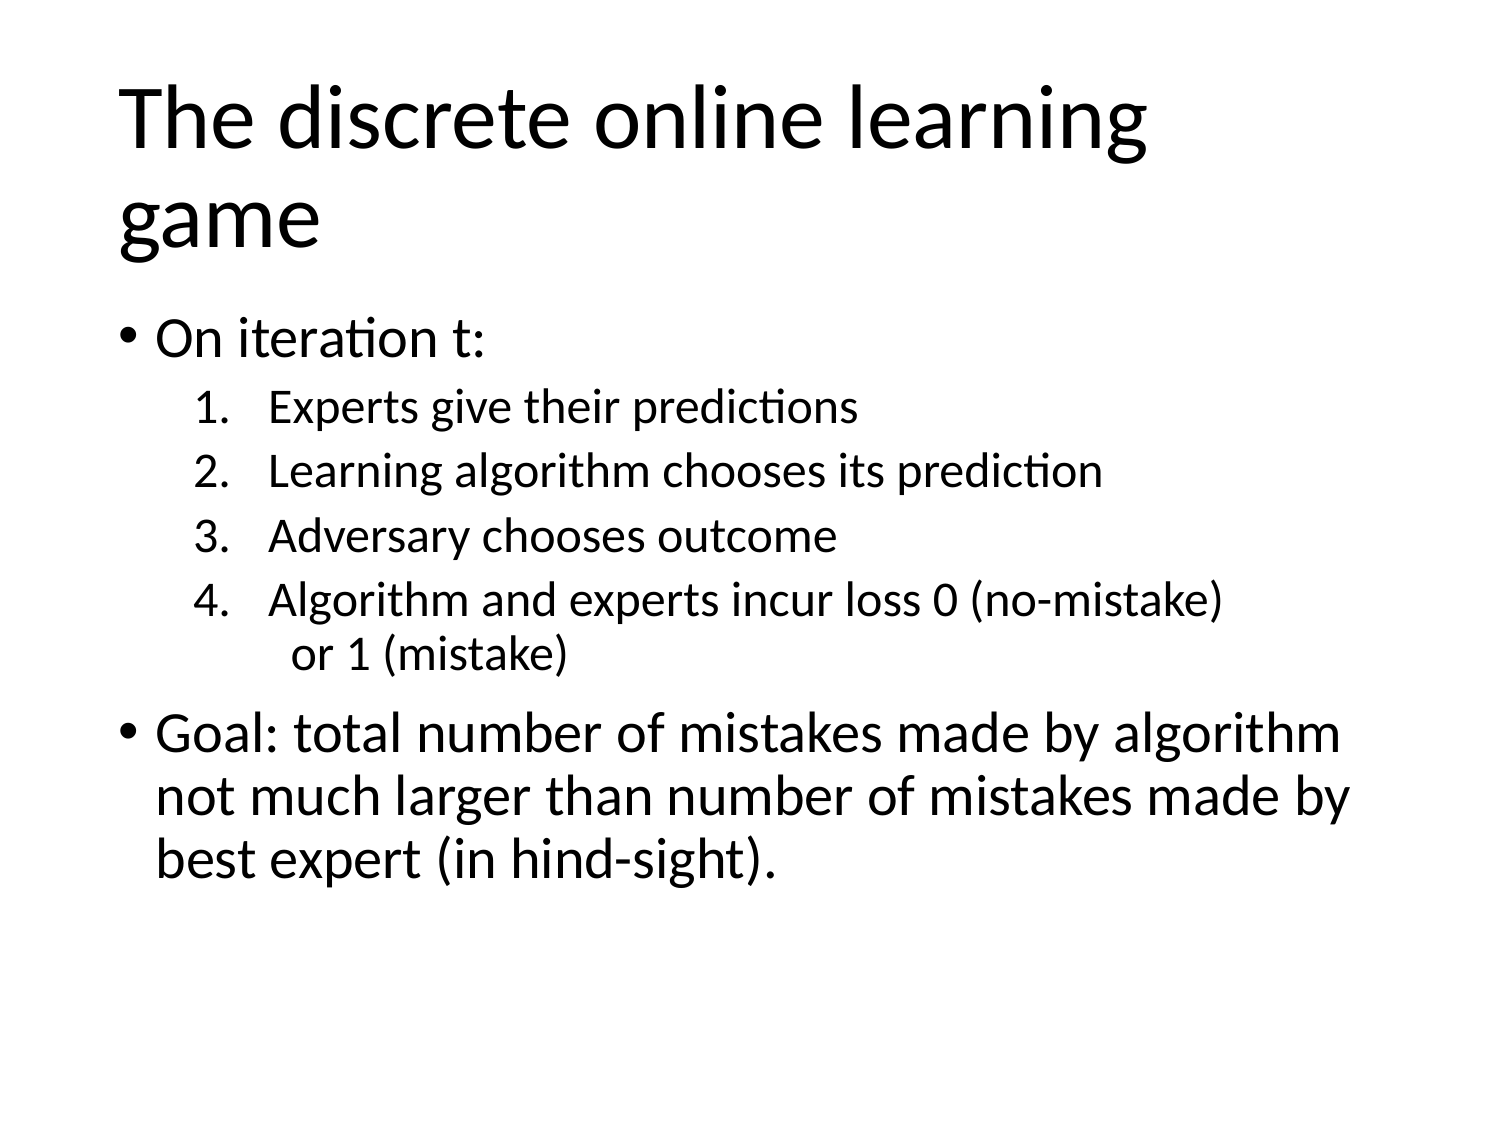

# The discrete online learning game
On iteration t:
Experts give their predictions
Learning algorithm chooses its prediction
Adversary chooses outcome
Algorithm and experts incur loss 0 (no-mistake)
  or 1 (mistake)
Goal: total number of mistakes made by algorithm not much larger than number of mistakes made by best expert (in hind-sight).